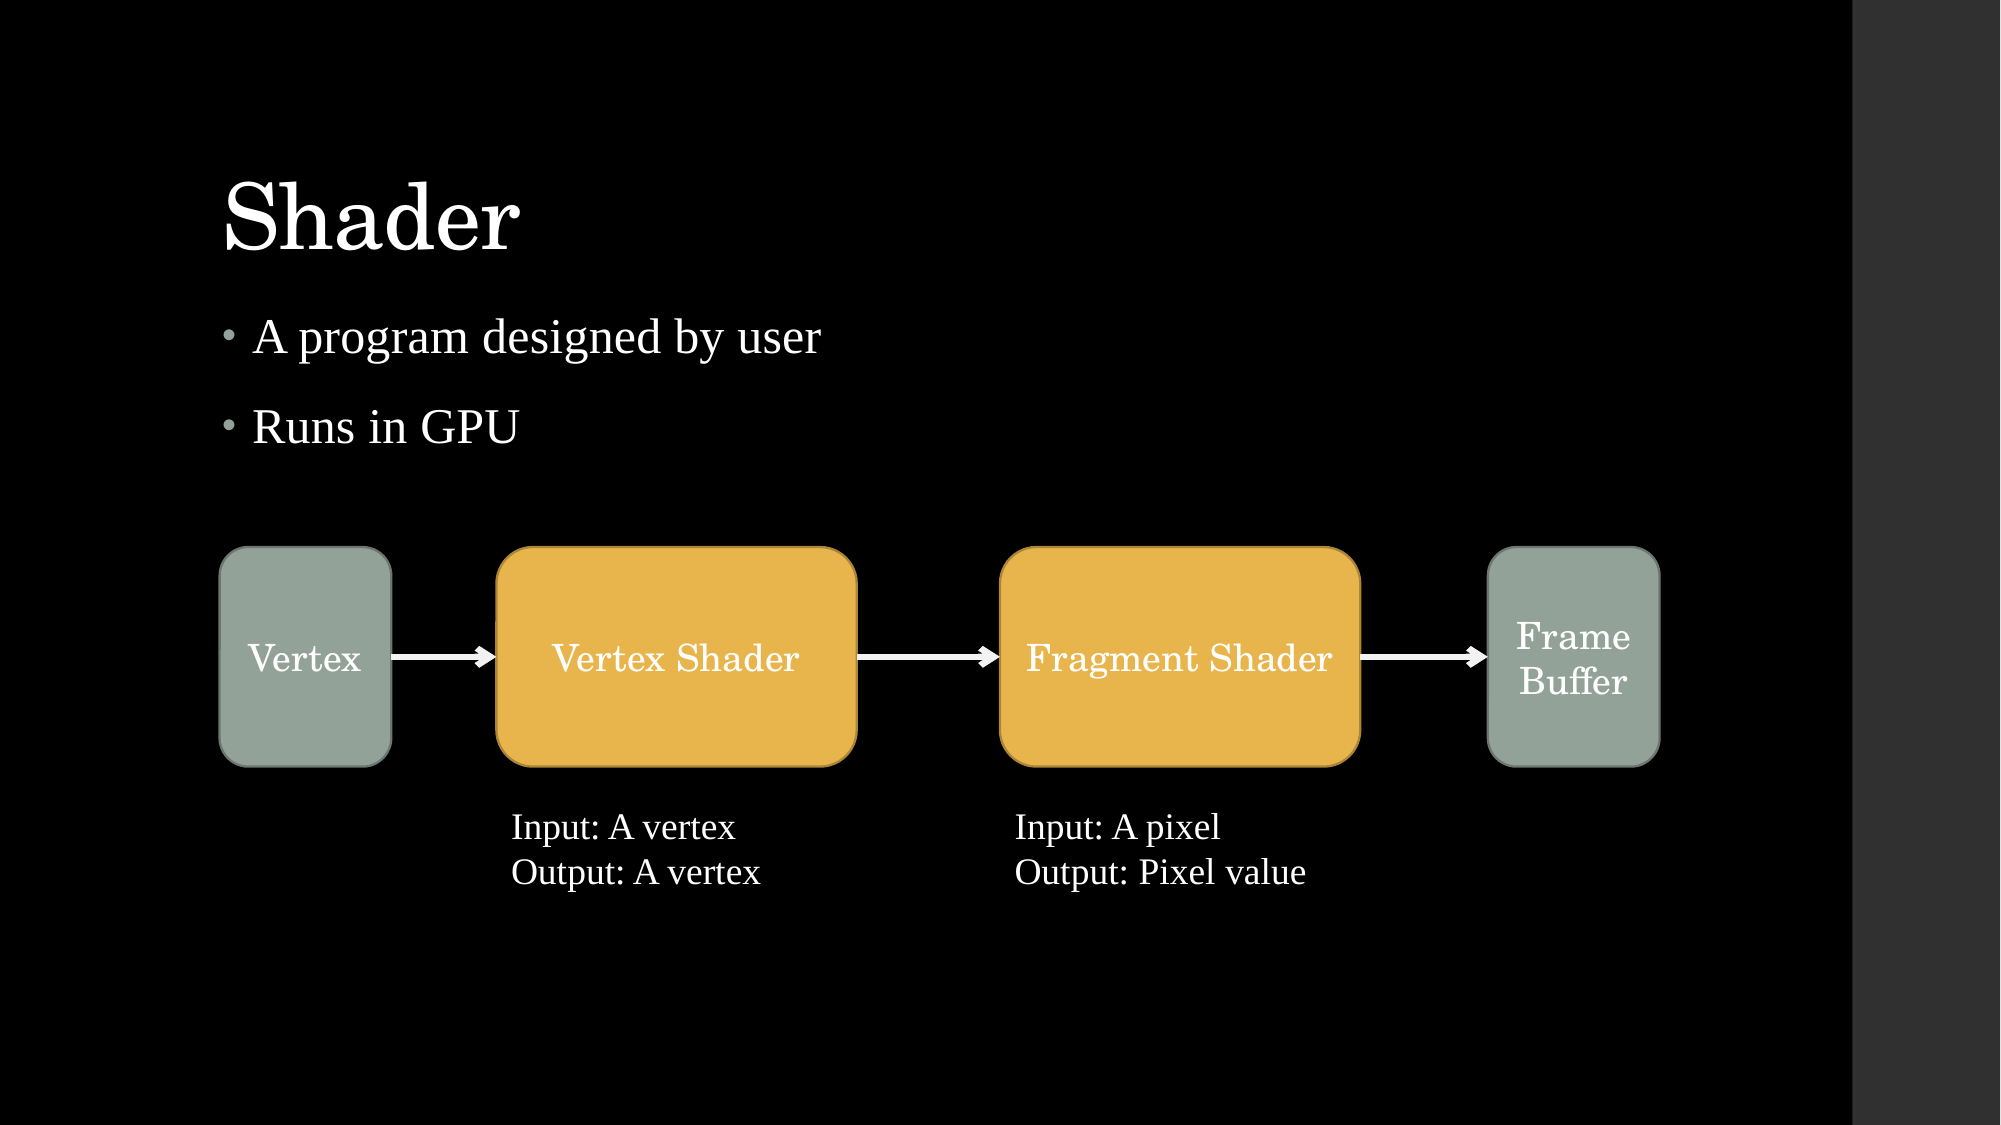

# Shader
A program designed by user
Runs in GPU
Vertex
Vertex Shader
Fragment Shader
Frame Buffer
Input: A pixel
Output: Pixel value
Input: A vertex
Output: A vertex